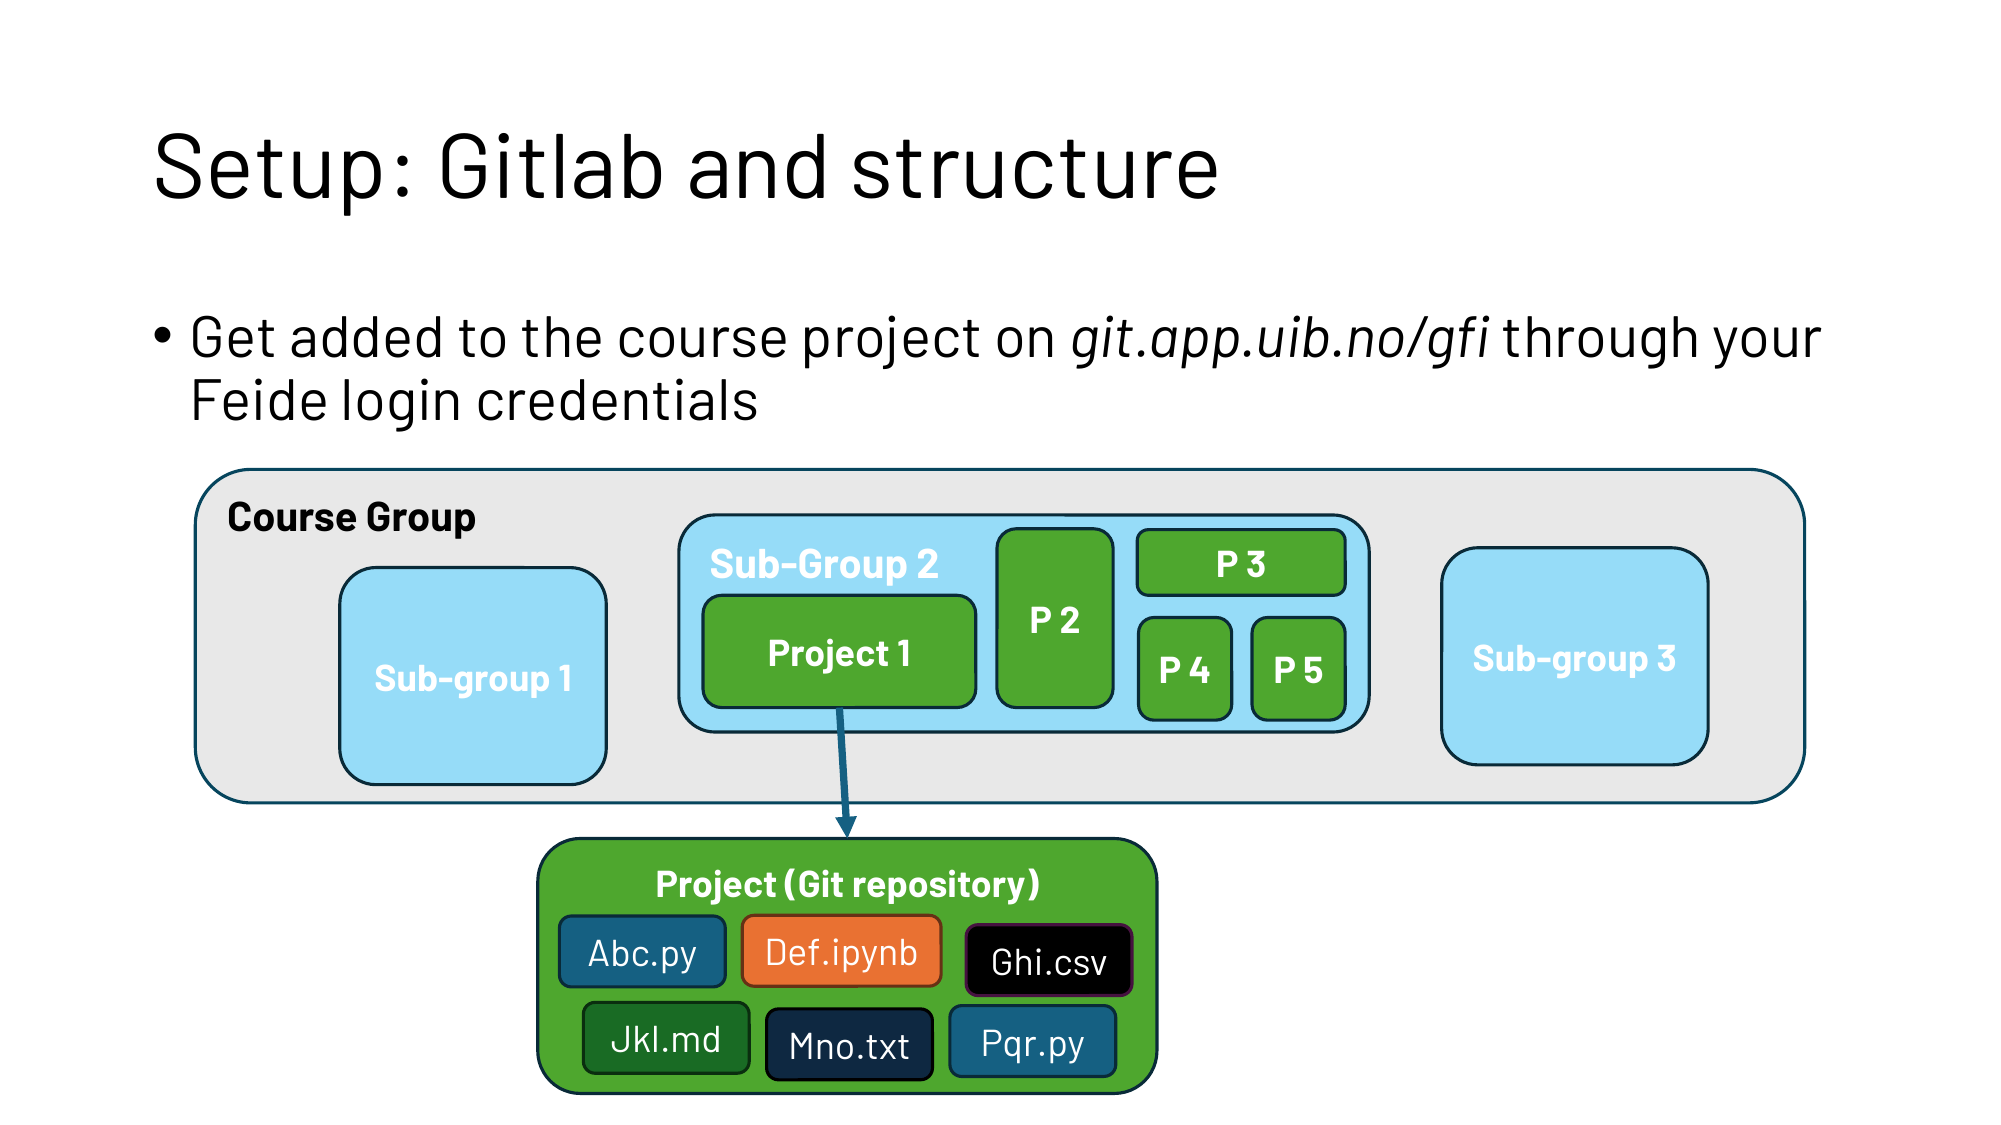

# Setup: Gitlab and structure
Get added to the course project on git.app.uib.no/gfi through your Feide login credentials

Course Group

P 2
Sub-Group 2
P 3
Sub-group 3
Sub-group 1
Project 1
P 4
P 5

Project (Git repository)
Def.ipynb
Abc.py
Ghi.csv
Jkl.md
Pqr.py
Mno.txt